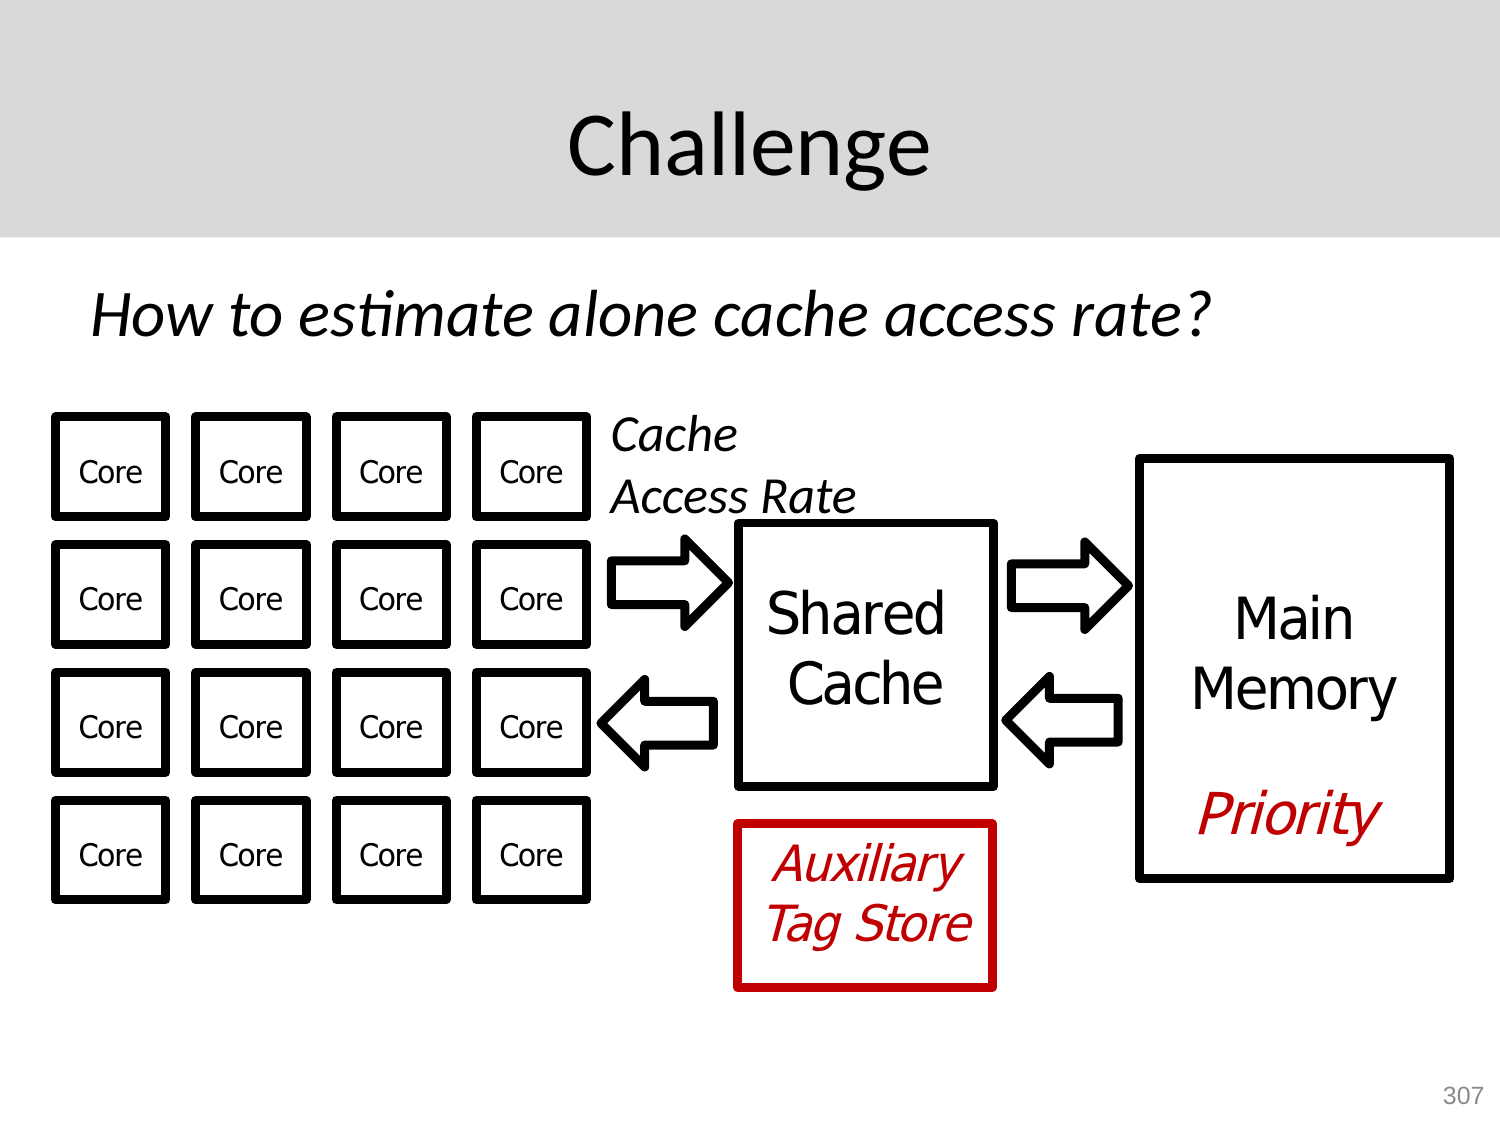

# Challenge
How to estimate alone cache access rate?
Cache
Access Rate

Core
Core
Core
Core

Shared
Cache
Core
Core
Core
Core
Main Memory

Core
Core
Core
Core
Priority

Auxiliary Tag Store
Core
Core
Core
Core
307